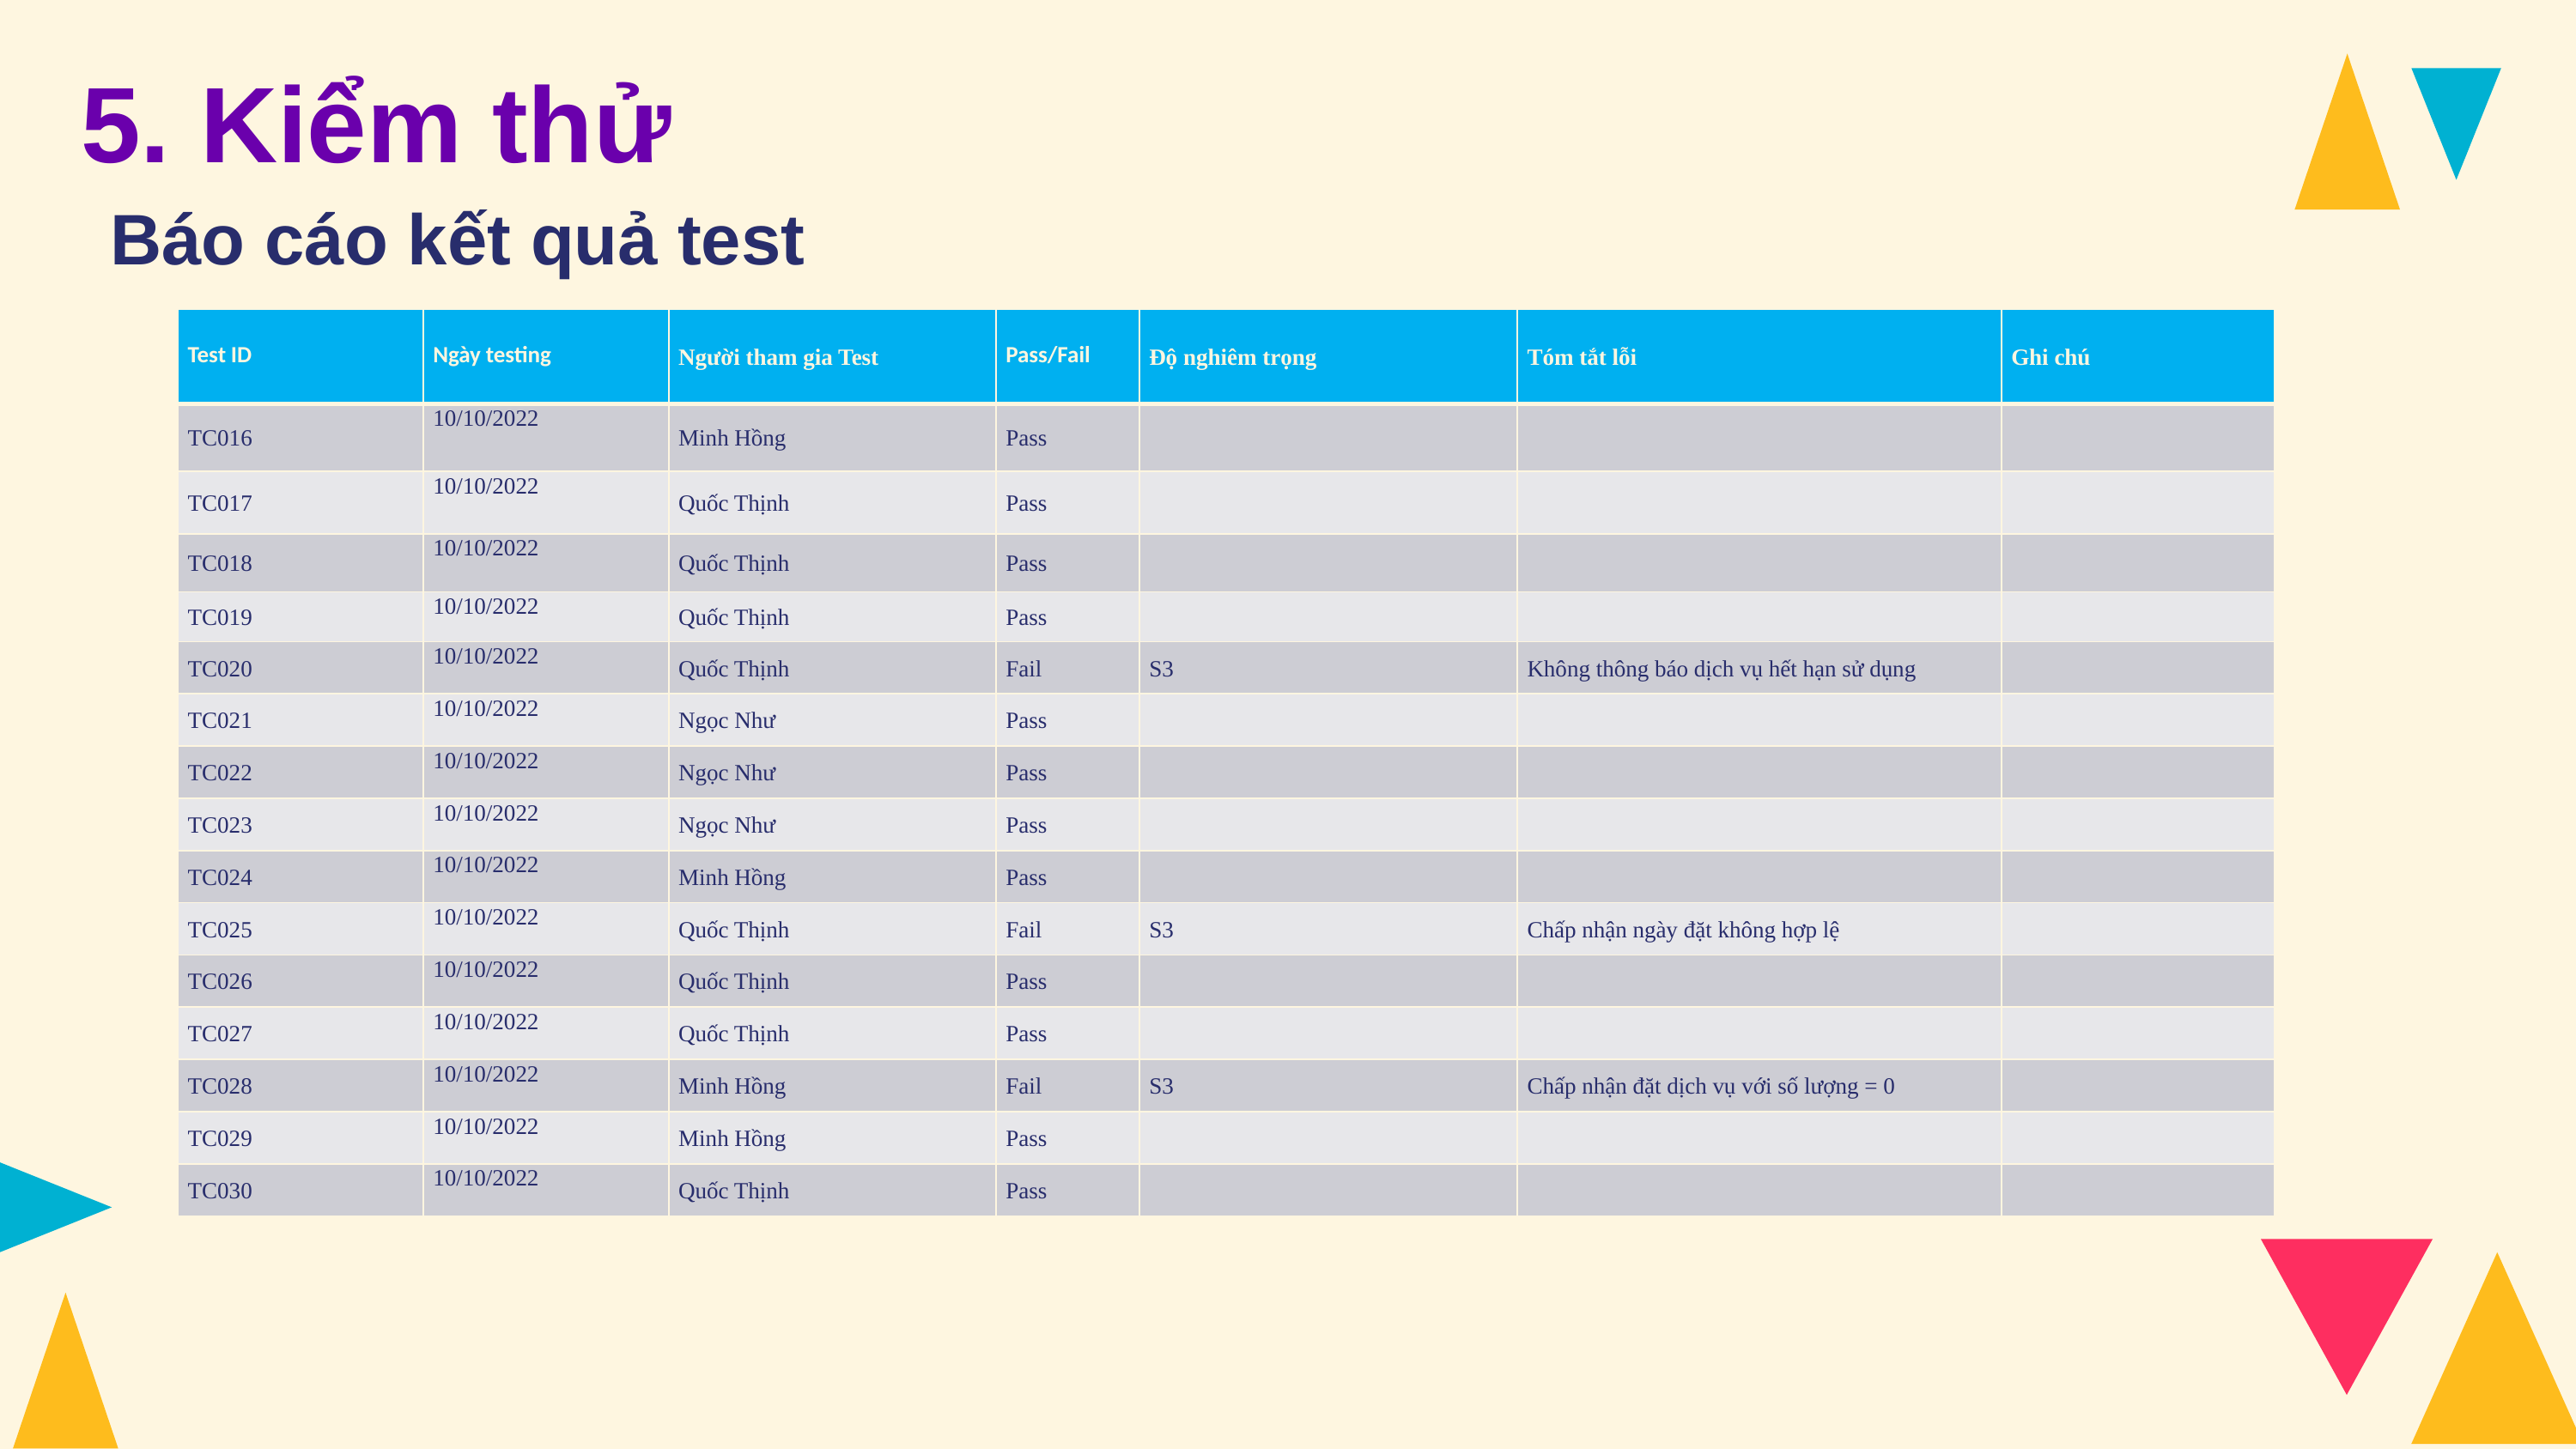

5. Kiểm thử

Báo cáo kết quả test
| Test ID | Ngày testing | Người tham gia Test | Pass/Fail | Độ nghiêm trọng | Tóm tắt lỗi | Ghi chú |
| --- | --- | --- | --- | --- | --- | --- |
| TC016 | 10/10/2022 | Minh Hồng | Pass |  |  |  |
| TC017 | 10/10/2022 | Quốc Thịnh | Pass |  |  |  |
| TC018 | 10/10/2022 | Quốc Thịnh | Pass |  |  |  |
| TC019 | 10/10/2022 | Quốc Thịnh | Pass |  |  |  |
| TC020 | 10/10/2022 | Quốc Thịnh | Fail | S3 | Không thông báo dịch vụ hết hạn sử dụng |  |
| TC021 | 10/10/2022 | Ngọc Như | Pass |  |  |  |
| TC022 | 10/10/2022 | Ngọc Như | Pass |  |  |  |
| TC023 | 10/10/2022 | Ngọc Như | Pass |  |  |  |
| TC024 | 10/10/2022 | Minh Hồng | Pass |  |  |  |
| TC025 | 10/10/2022 | Quốc Thịnh | Fail | S3 | Chấp nhận ngày đặt không hợp lệ |  |
| TC026 | 10/10/2022 | Quốc Thịnh | Pass |  |  |  |
| TC027 | 10/10/2022 | Quốc Thịnh | Pass |  |  |  |
| TC028 | 10/10/2022 | Minh Hồng | Fail | S3 | Chấp nhận đặt dịch vụ với số lượng = 0 |  |
| TC029 | 10/10/2022 | Minh Hồng | Pass |  |  |  |
| TC030 | 10/10/2022 | Quốc Thịnh | Pass |  |  |  |